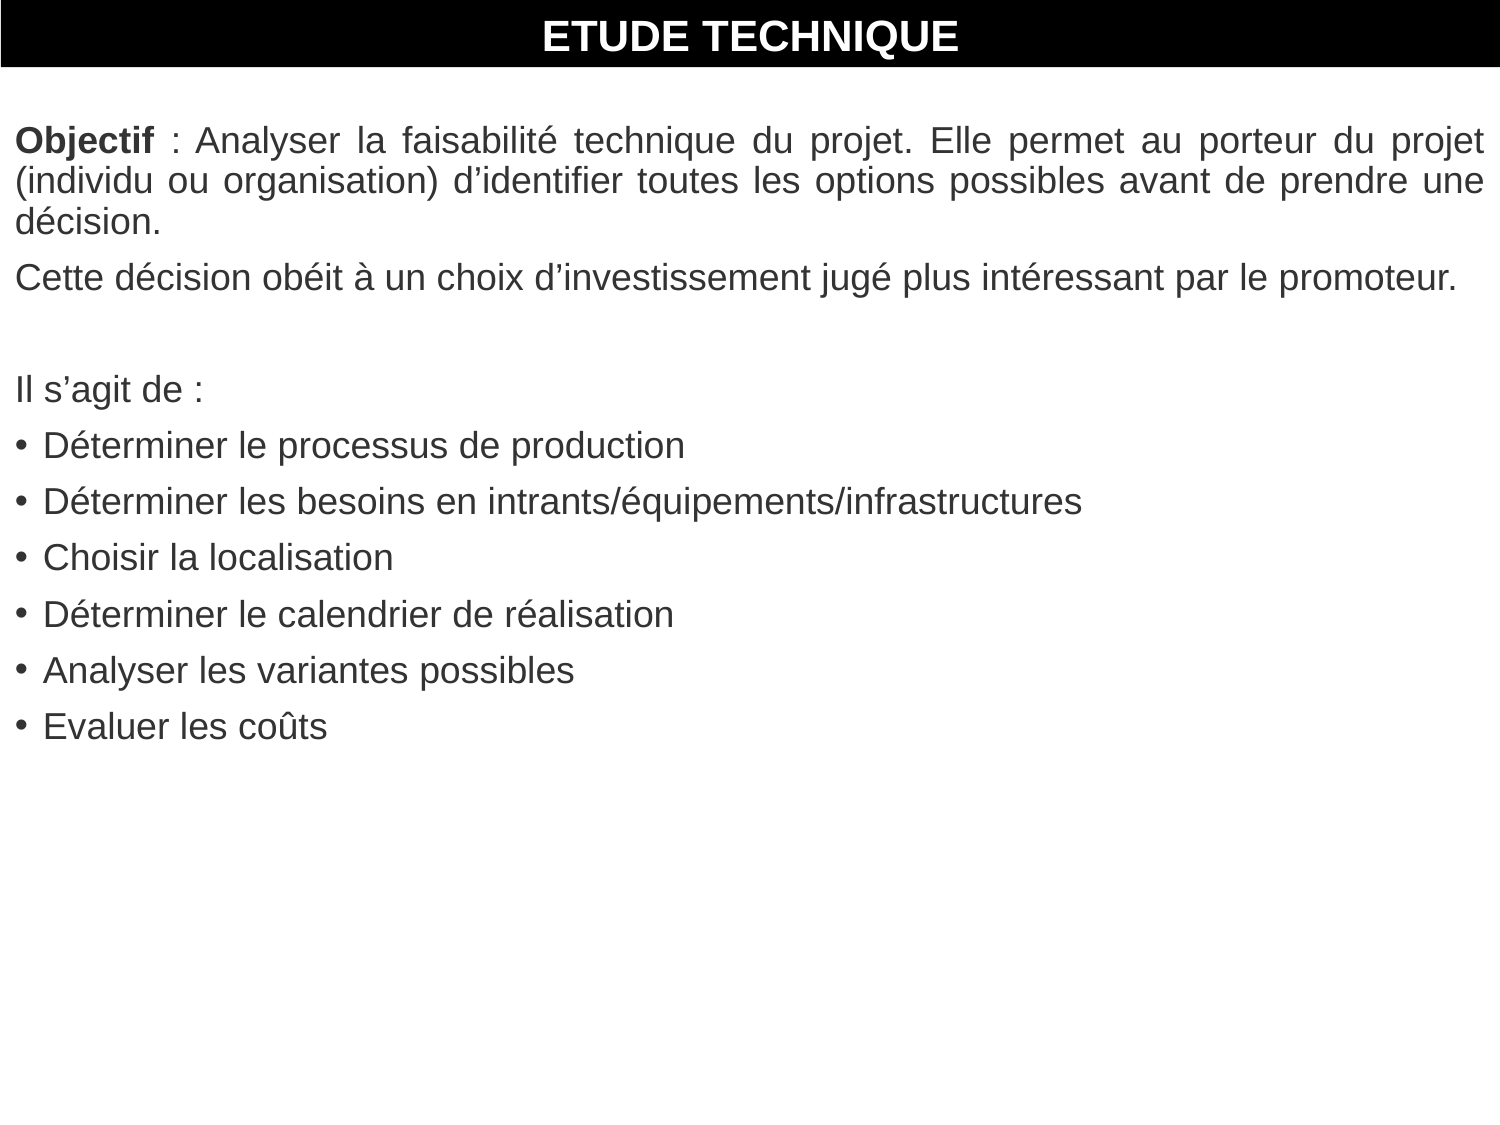

ETUDE TECHNIQUE
# Objectif : Analyser la faisabilité technique du projet. Elle permet au porteur du projet (individu ou organisation) d’identifier toutes les options possibles avant de prendre une décision.
Cette décision obéit à un choix d’investissement jugé plus intéressant par le promoteur.

Il s’agit de :
Déterminer le processus de production
Déterminer les besoins en intrants/équipements/infrastructures
Choisir la localisation
Déterminer le calendrier de réalisation
Analyser les variantes possibles
Evaluer les coûts